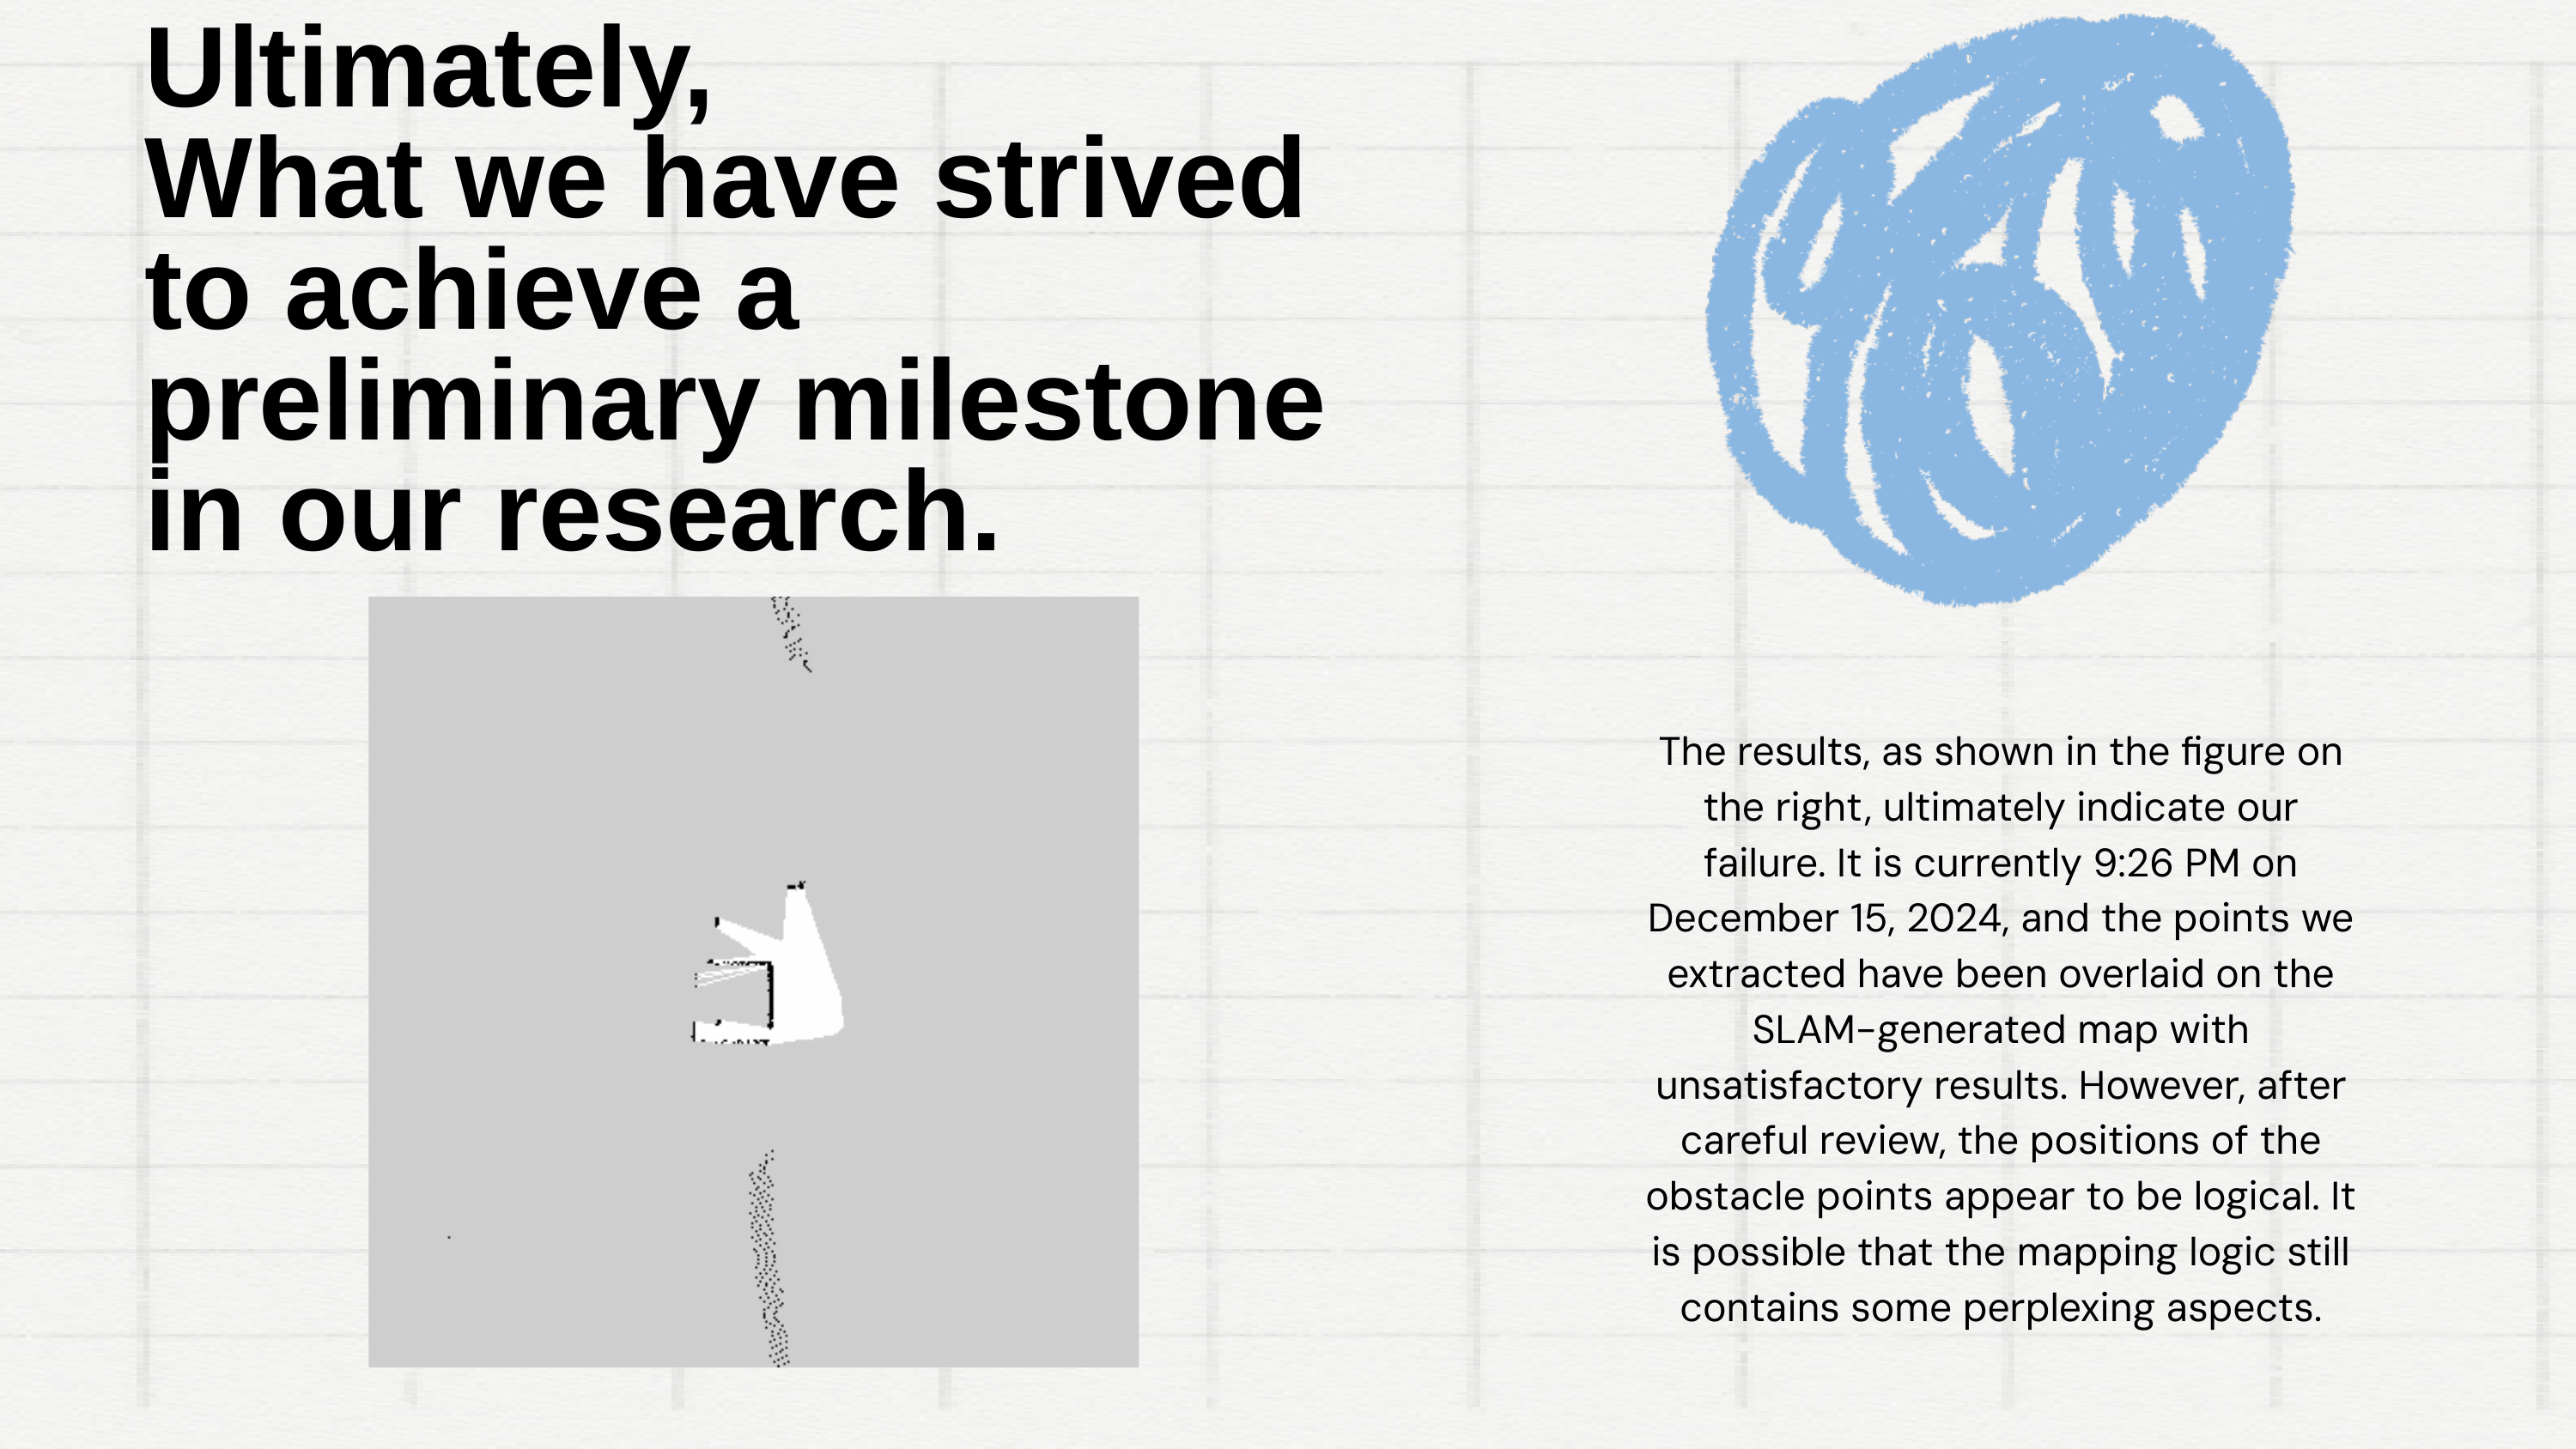

Ultimately,
What we have strived to achieve a preliminary milestone in our research.

The results, as shown in the figure on the right, ultimately indicate our failure. It is currently 9:26 PM on December 15, 2024, and the points we extracted have been overlaid on the SLAM-generated map with unsatisfactory results. However, after careful review, the positions of the obstacle points appear to be logical. It is possible that the mapping logic still contains some perplexing aspects.